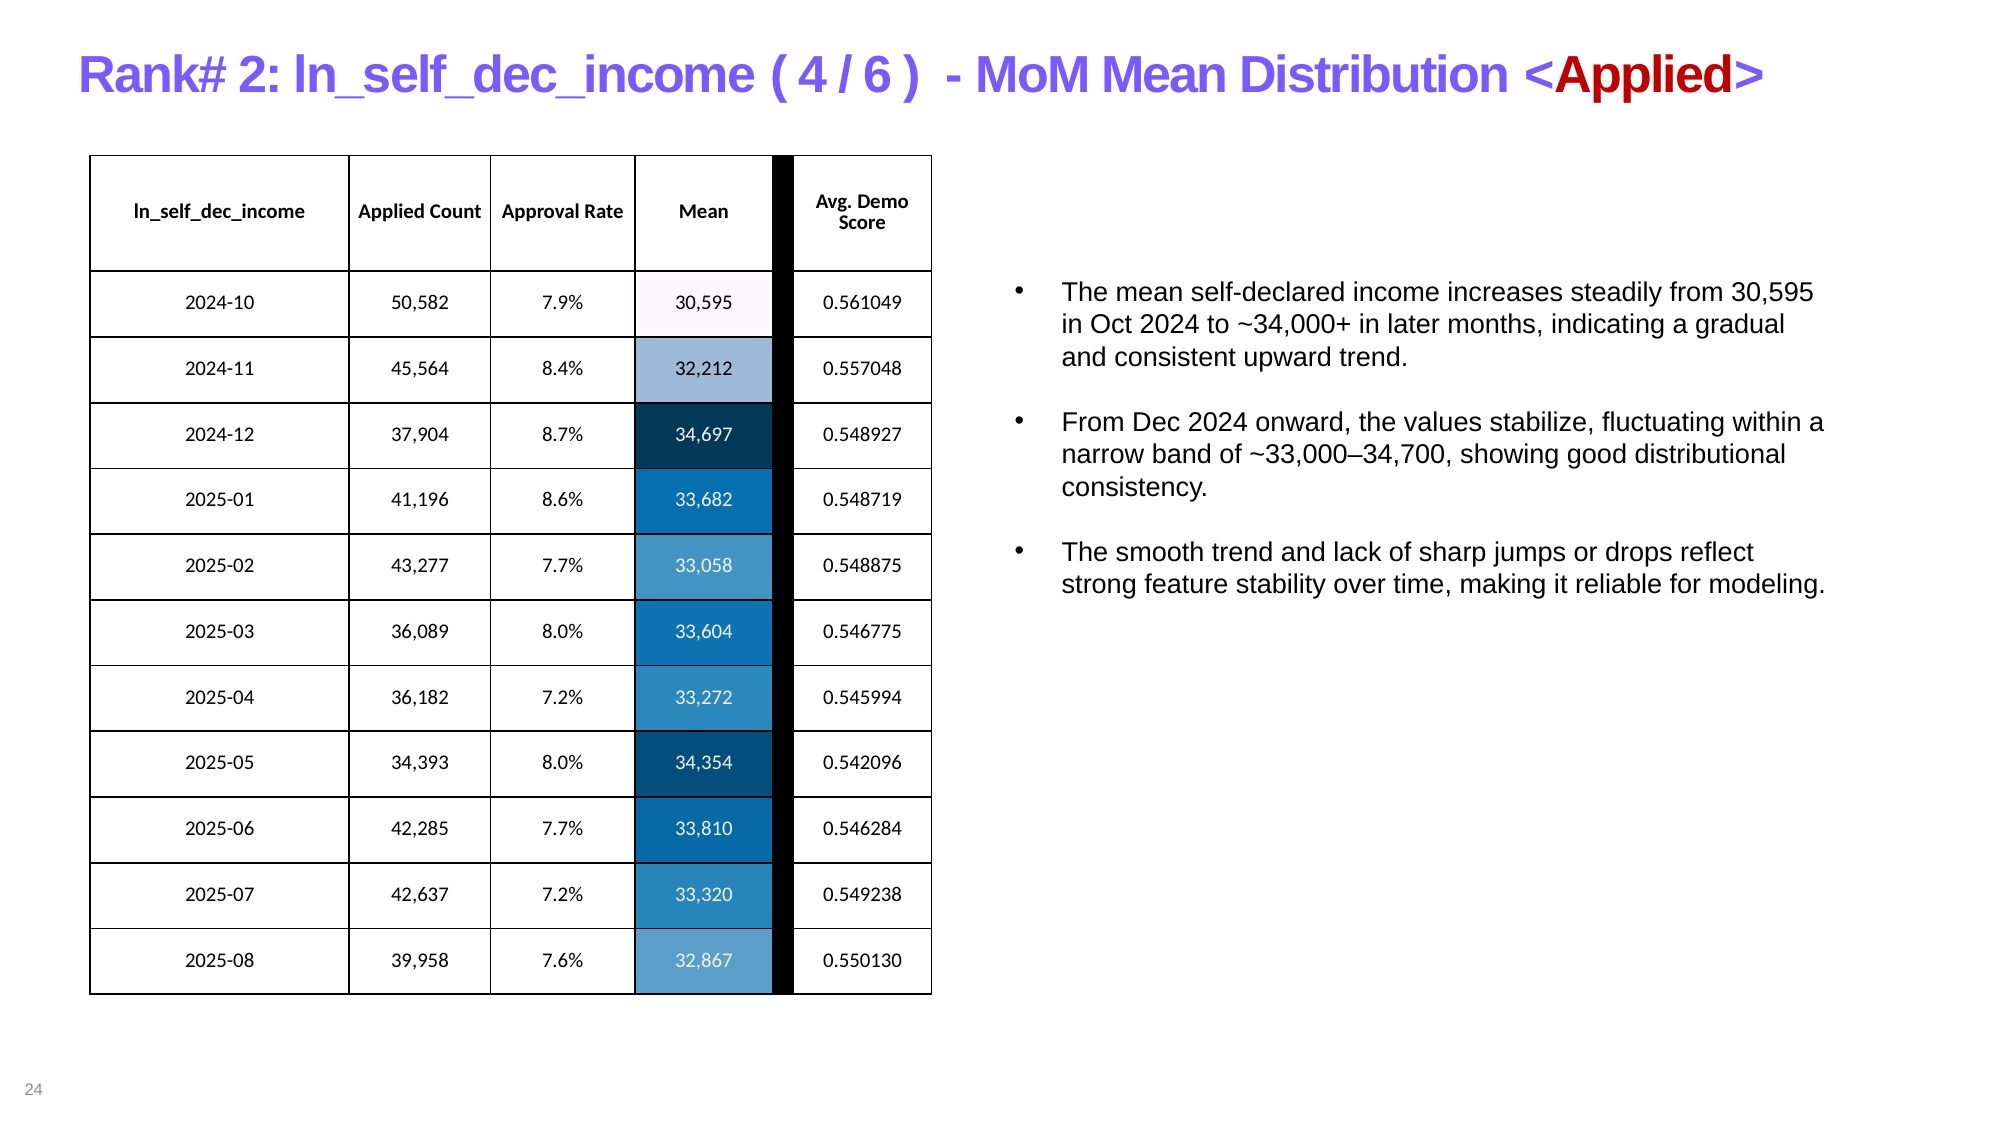

# Rank# 2: ln_self_dec_income ( 4 / 6 )  - MoM Mean Distribution <Applied>
| ln\_self\_dec\_income | Applied Count | Approval Rate | Mean |  | Avg. Demo Score |
| --- | --- | --- | --- | --- | --- |
| 2024-10 | 50,582 | 7.9% | 30,595 |  | 0.561049 |
| 2024-11 | 45,564 | 8.4% | 32,212 |  | 0.557048 |
| 2024-12 | 37,904 | 8.7% | 34,697 |  | 0.548927 |
| 2025-01 | 41,196 | 8.6% | 33,682 |  | 0.548719 |
| 2025-02 | 43,277 | 7.7% | 33,058 |  | 0.548875 |
| 2025-03 | 36,089 | 8.0% | 33,604 |  | 0.546775 |
| 2025-04 | 36,182 | 7.2% | 33,272 |  | 0.545994 |
| 2025-05 | 34,393 | 8.0% | 34,354 |  | 0.542096 |
| 2025-06 | 42,285 | 7.7% | 33,810 |  | 0.546284 |
| 2025-07 | 42,637 | 7.2% | 33,320 |  | 0.549238 |
| 2025-08 | 39,958 | 7.6% | 32,867 |  | 0.550130 |
The mean self-declared income increases steadily from 30,595 in Oct 2024 to ~34,000+ in later months, indicating a gradual and consistent upward trend.

From Dec 2024 onward, the values stabilize, fluctuating within a narrow band of ~33,000–34,700, showing good distributional consistency.

The smooth trend and lack of sharp jumps or drops reflect strong feature stability over time, making it reliable for modeling.
24